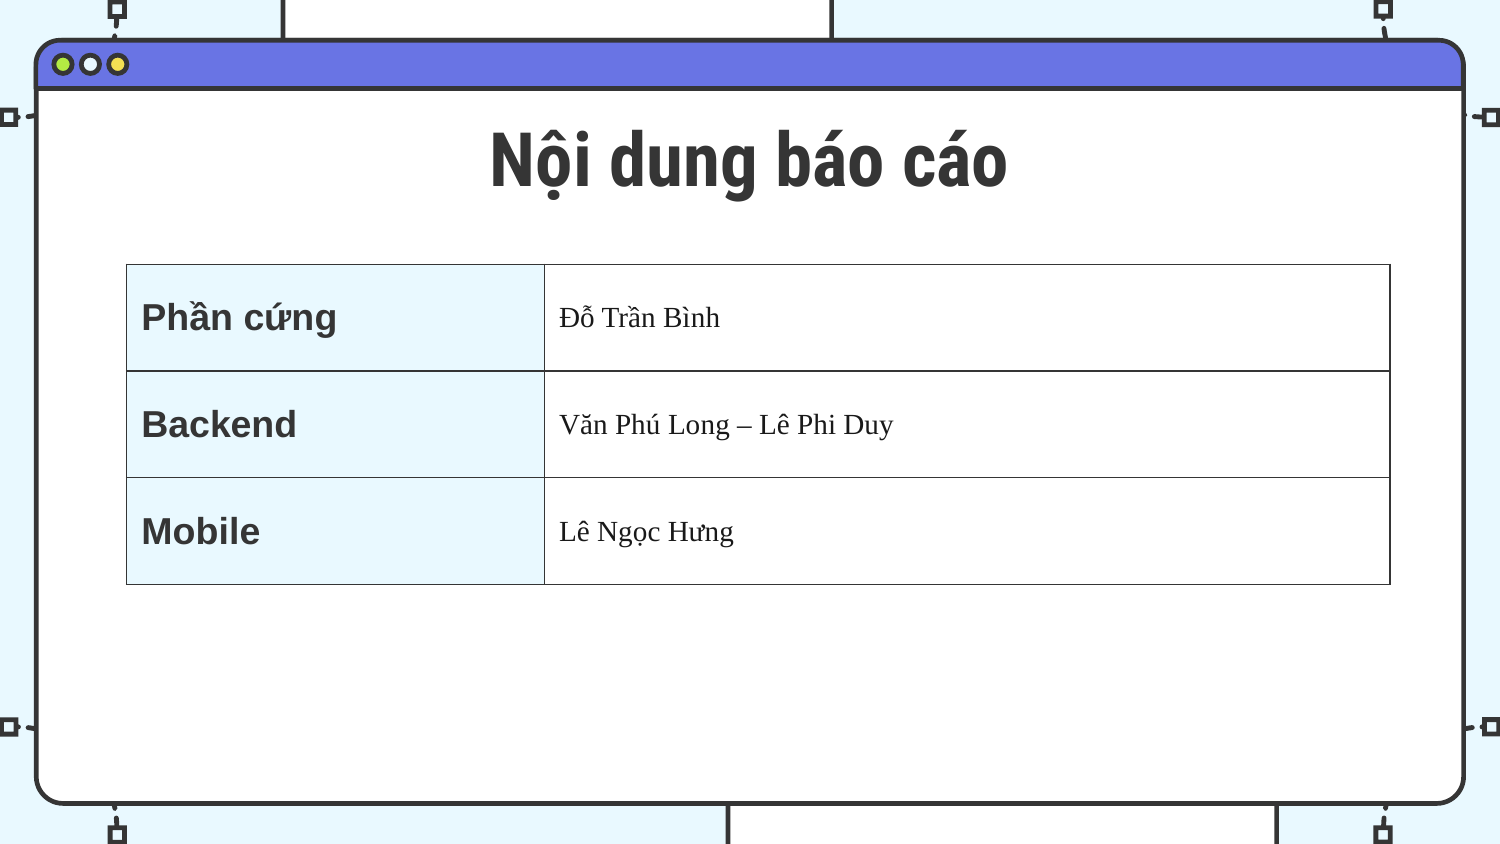

# Nội dung báo cáo
| Phần cứng | Đỗ Trần Bình |
| --- | --- |
| Backend | Văn Phú Long – Lê Phi Duy |
| Mobile | Lê Ngọc Hưng |